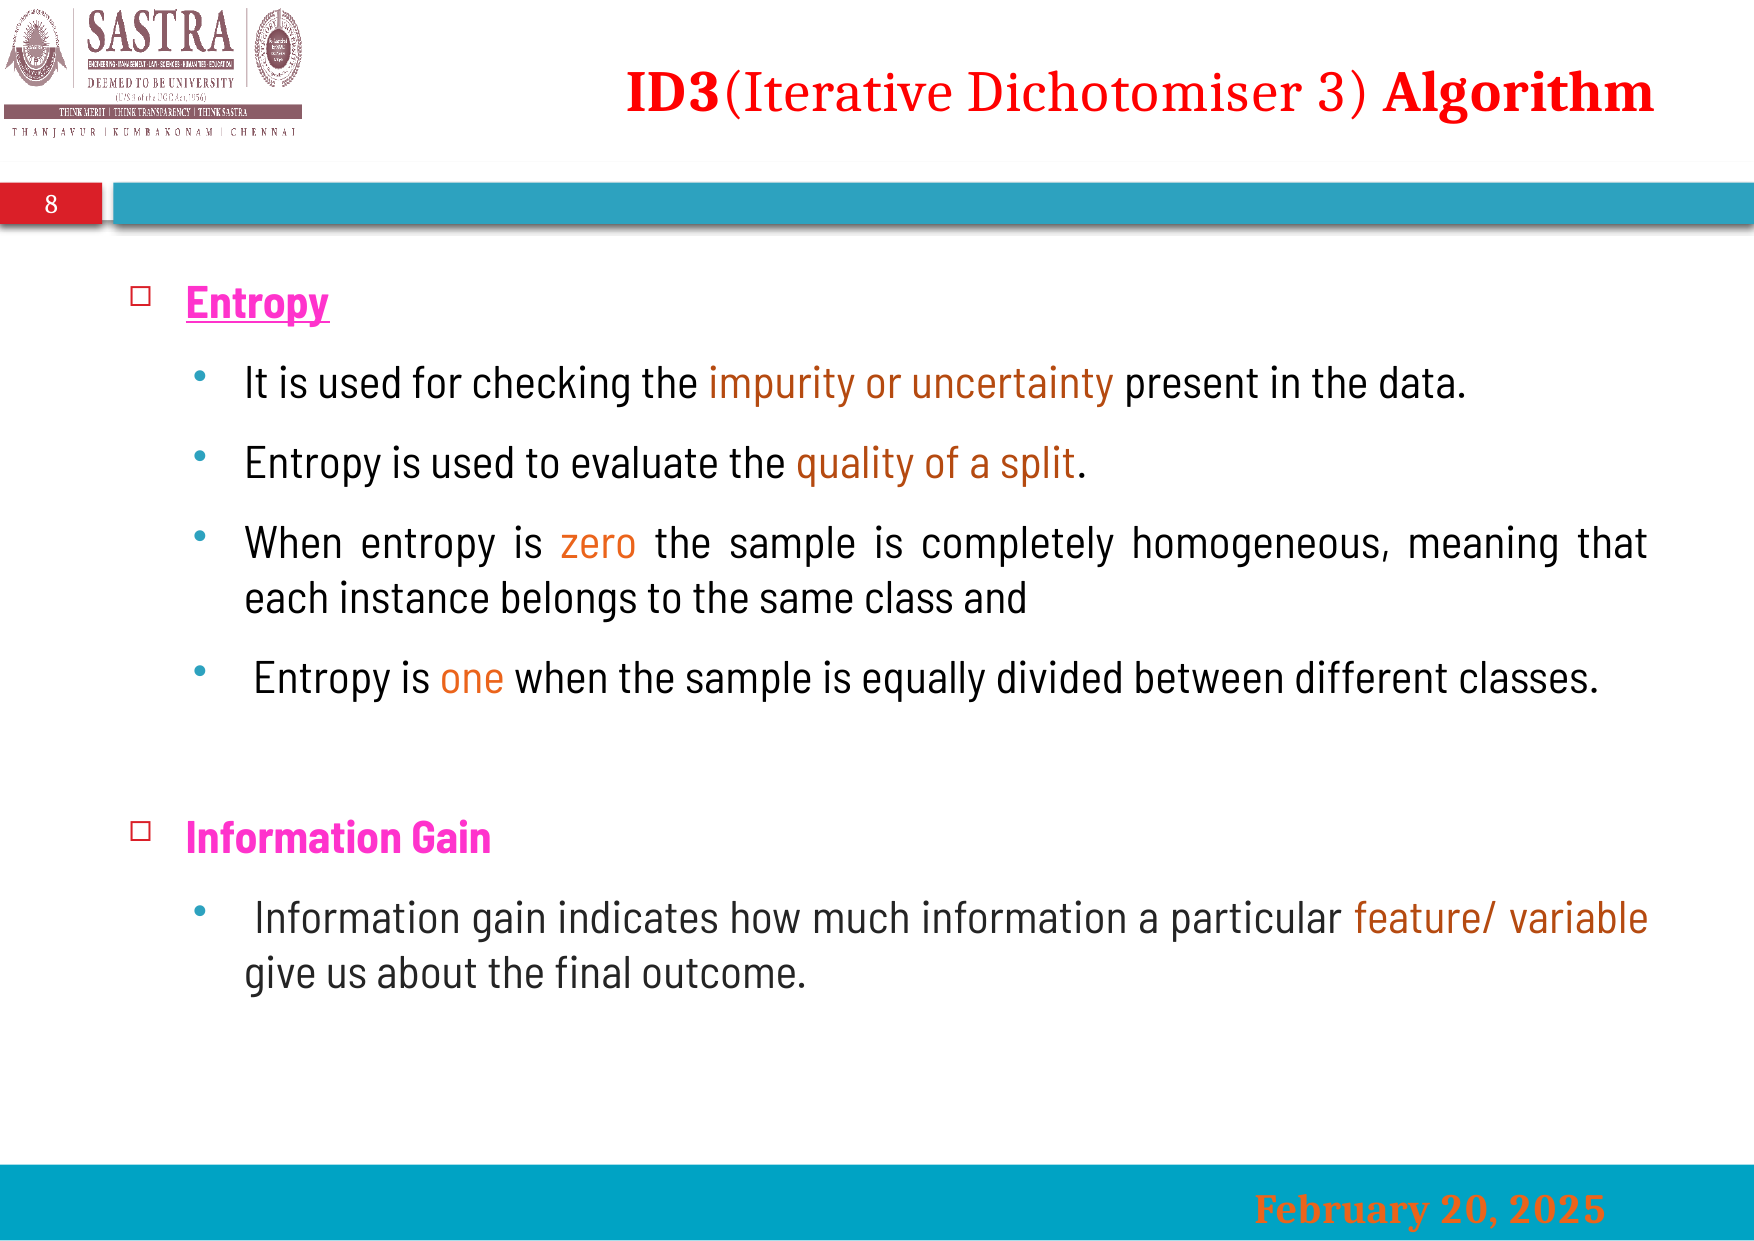

# ID3(Iterative Dichotomiser 3) Algorithm
Entropy
It is used for checking the impurity or uncertainty present in the data.
Entropy is used to evaluate the quality of a split.
When entropy is zero the sample is completely homogeneous, meaning that each instance belongs to the same class and
 Entropy is one when the sample is equally divided between different classes.

Information Gain
 Information gain indicates how much information a particular feature/ variable give us about the final outcome.